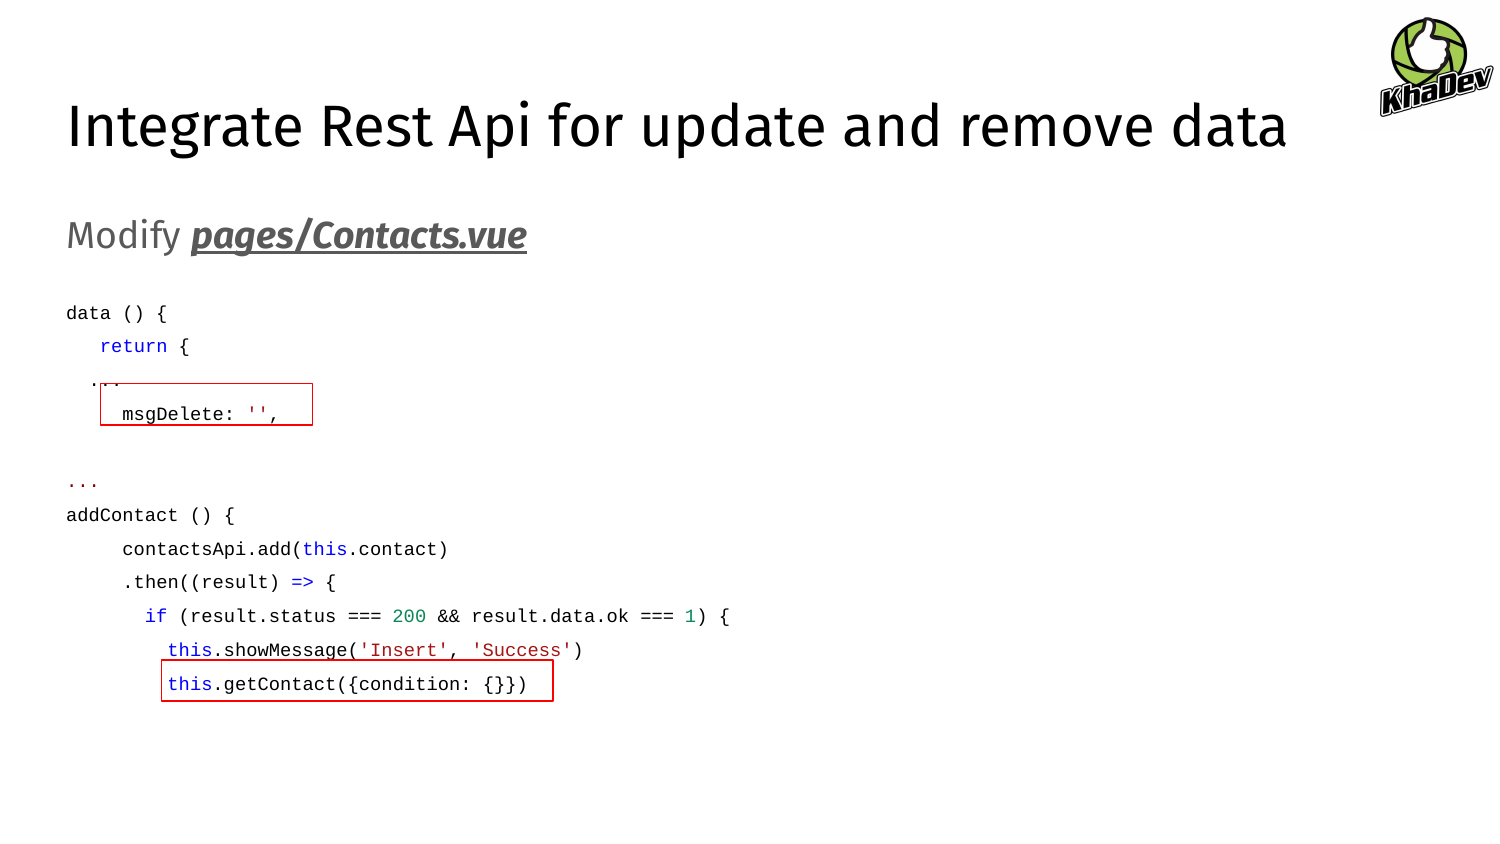

# Integrate Rest Api for update and remove data
Modify pages/Contacts.vue
data () {
   return {
  ...
     msgDelete: '',

...
addContact () {
     contactsApi.add(this.contact)
     .then((result) => {
       if (result.status === 200 && result.data.ok === 1) {
         this.showMessage('Insert', 'Success')
         this.getContact({condition: {}})